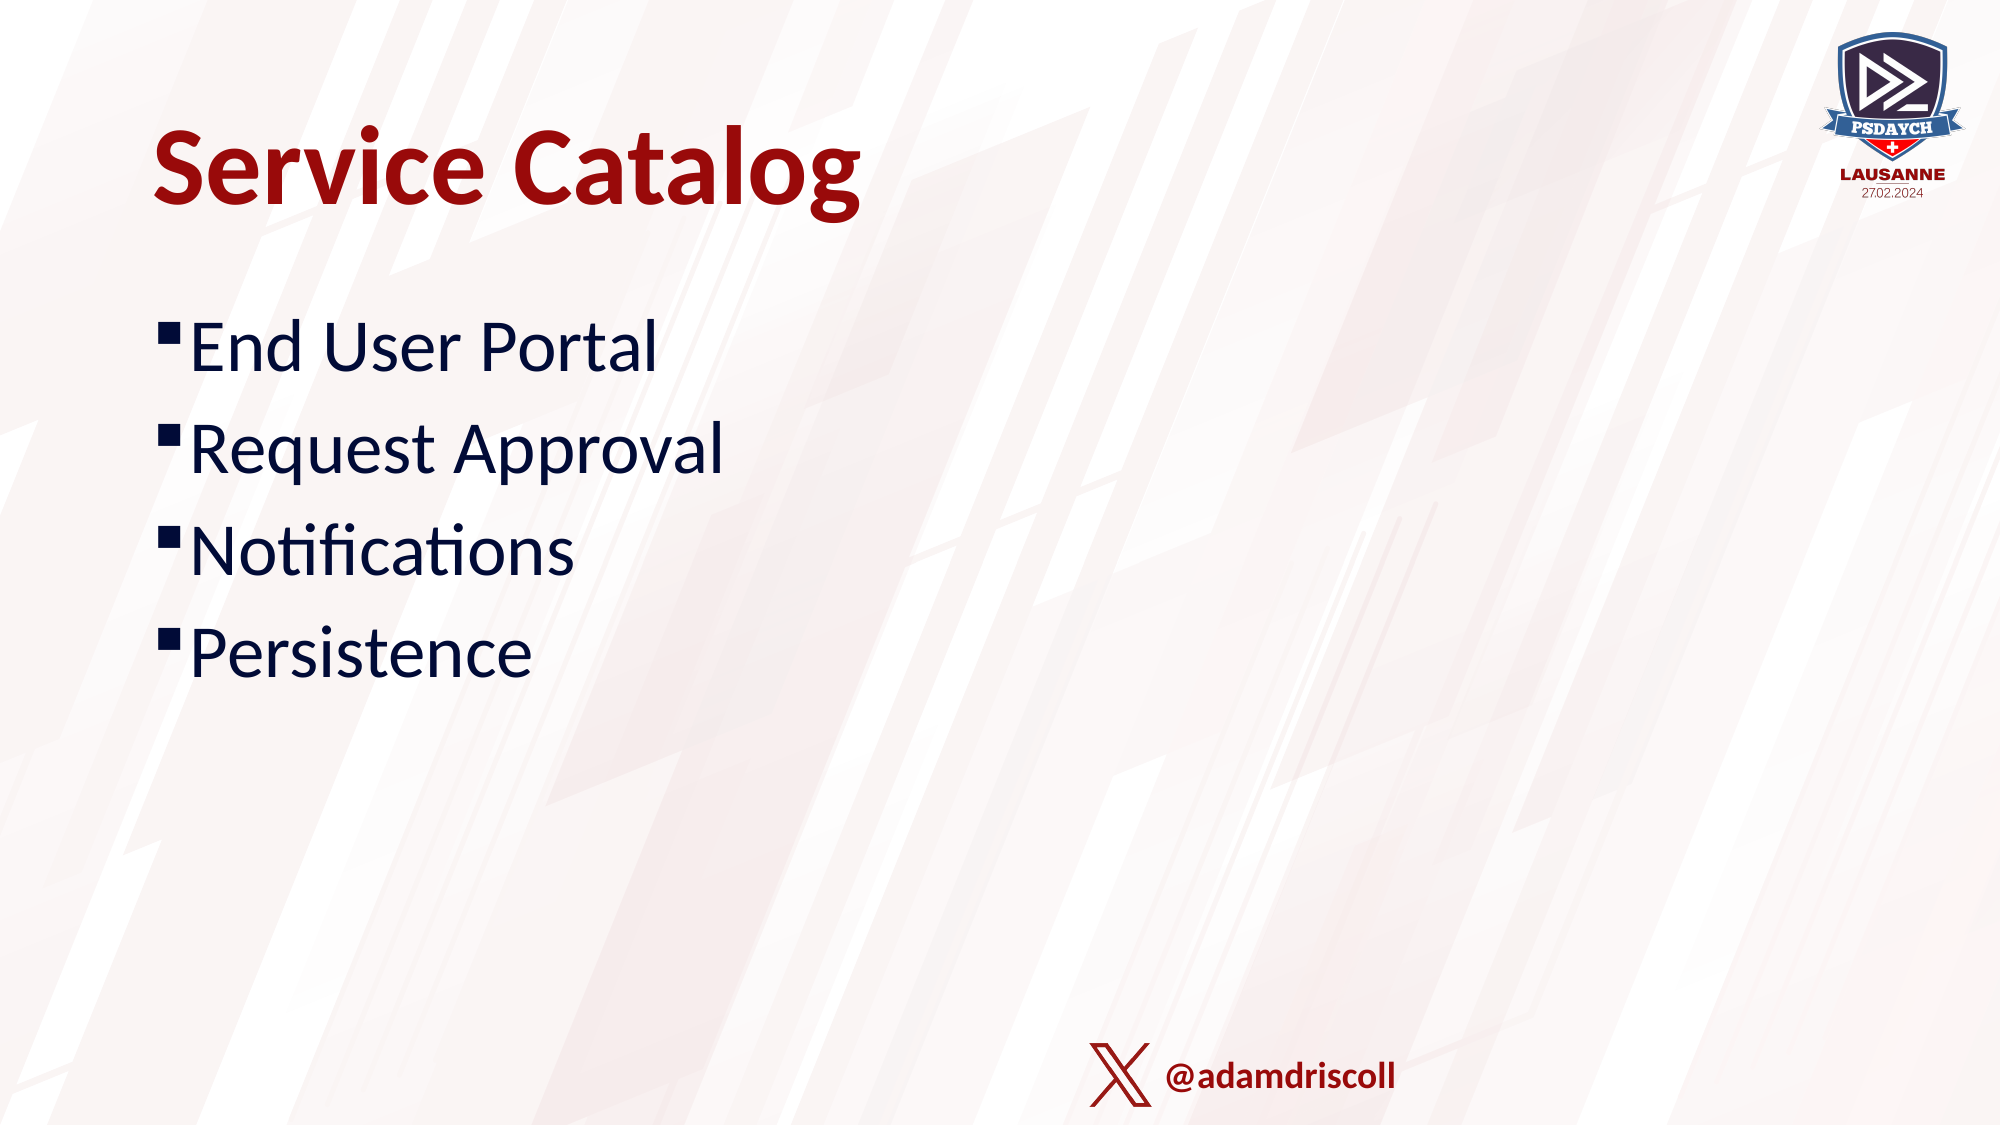

# Service Catalog
End User Portal
Request Approval
Notifications
Persistence